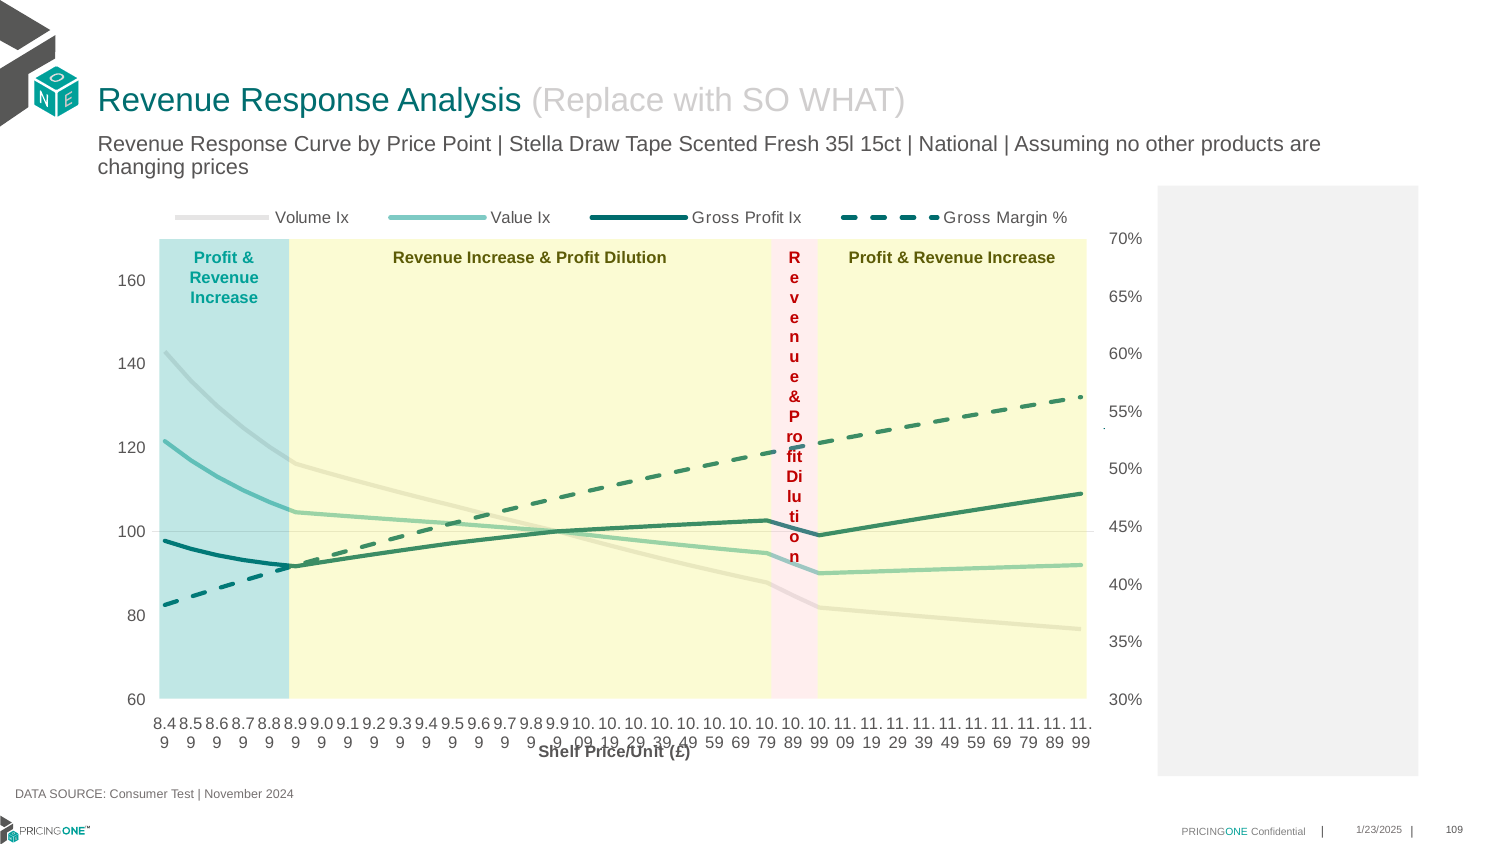

# Revenue Response Analysis (Replace with SO WHAT)

Revenue Response Curve by Price Point | Stella Draw Tape Scented Fresh 35l 15ct | National | Assuming no other products are changing prices

### Chart:

| Category | Volume Ix | Value Ix | Gross Profit Ix | Gross Margin % |
|---|---|---|---|---|
| 8.49 | 142.95121329577063 | 121.5455909596255 | 97.73021592235987 | 0.3815165234424285 |
| 8.59 | 135.943192833665 | 116.9464313372486 | 95.8035274753881 | 0.38871656391457693 |
| 8.69 | 129.92562144092796 | 113.06883203386322 | 94.30086777940699 | 0.3957508957452494 |
| 8.79 | 124.71445693579572 | 109.7805581811586 | 93.1472442192115 | 0.4026251745194785 |
| 8.89 | 120.16045747359361 | 106.97297803709075 | 92.27891925187953 | 0.40934480135278023 |
| 8.99 | 116.144030740633 | 104.5581721203702 | 91.64300038371378 | 0.4159149370440731 |
| 9.09 | 114.34226554040676 | 104.07666319588817 | 92.63330654278708 | 0.4223405152944134 |
| 9.19 | 112.5965808438703 | 103.6108490231952 | 93.59420374710511 | 0.4286262550627002 |
| 9.29 | 110.90443886182419 | 103.16004400962191 | 94.52707927640024 | 0.43477667212338184 |
| 9.39 | 109.26343317567428 | 102.72358511016284 | 95.4332208601548 | 0.44079608988564595 |
| 9.49 | 107.67128192986442 | 102.300831885361 | 96.31382446256833 | 0.4466886495285792 |
| 9.59 | 106.12582136492054 | 101.89116648088294 | 97.17000151568264 | 0.4524583195022124 |
| 9.69 | 104.5201853004076 | 101.39219807773631 | 97.90496077724413 | 0.4581089044402701 |
| 9.79 | 102.96599870737064 | 100.91165176144317 | 98.62143779992019 | 0.4636440535266819 |
| 9.89 | 101.4602055757923 | 100.44803906577413 | 99.31969826688848 | 0.4690672683545214 |
| 9.99 | 100.0 | 100.0 | 100.0 | 0.4743819103129344 |
| 10.09 | 98.27994932717786 | 99.26108849828387 | 100.35285568054526 | 0.47959120753480844 |
| 10.19 | 96.6208374996658 | 98.55001717386621 | 100.69666559643036 | 0.48469826143534994 |
| 10.29 | 95.01938573901242 | 97.86523124165018 | 101.03179925124692 | 0.4897060528694088 |
| 10.39 | 93.47253129717566 | 97.2052699680371 | 101.3585837835706 | 0.4946174479332259 |
| 10.49 | 91.97741274908424 | 96.56876197463096 | 101.67731049366502 | 0.499435203434339 |
| 10.59 | 90.53135603136168 | 95.95442045629537 | 101.98824034876881 | 0.5041619720515785 |
| 10.69 | 89.13186126161395 | 95.36103840203097 | 102.29160861677451 | 0.5088003072054459 |
| 10.79 | 87.77659035200487 | 94.78748388759735 | 102.58762875972009 | 0.5133526676576662 |
| 10.89 | 84.69734300604857 | 92.31049305933506 | 100.77457754362955 | 0.5178214218573204 |
| 10.99 | 81.7979364854729 | 89.96964235080306 | 99.04949291539008 | 0.5222088520497012 |
| 11.09 | 81.25111287014127 | 90.17858567435776 | 100.10147561330245 | 0.526517158162869 |
| 11.19 | 80.71184626308445 | 90.38506966504215 | 101.13985173684299 | 0.5307484614858103 |
| 11.29 | 80.17993529852694 | 90.58909352725476 | 102.16484313374777 | 0.5349048081511264 |
| 11.39 | 79.6551867709362 | 90.79065771451315 | 103.17666522314784 | 0.5389881724342594 |
| 11.49 | 79.13741523055528 | 90.9897638719115 | 104.17552732423836 | 0.5430004598804365 |
| 11.59 | 78.6264426003832 | 91.18641477922755 | 105.16163296241233 | 0.546943510269734 |
| 11.69 | 78.12209781352023 | 91.3806142949102 | 106.13518015455583 | 0.5508191004299587 |
| 11.79 | 77.62421646983306 | 91.57236730113848 | 107.096361675074 | 0.5546289469063799 |
| 11.89 | 77.13264051093506 | 91.76167965010639 | 108.04536530409294 | 0.5583747084967382 |
| 11.99 | 76.64721791252428 | 91.94855811166354 | 108.98237405918469 | 0.5620579886594007 |
Profit & Revenue Increase
Revenue Increase & Profit Dilution
Revenue & Profit Dilution
Profit & Revenue Increase

DATA SOURCE: Consumer Test | November 2024

1/23/2025
109